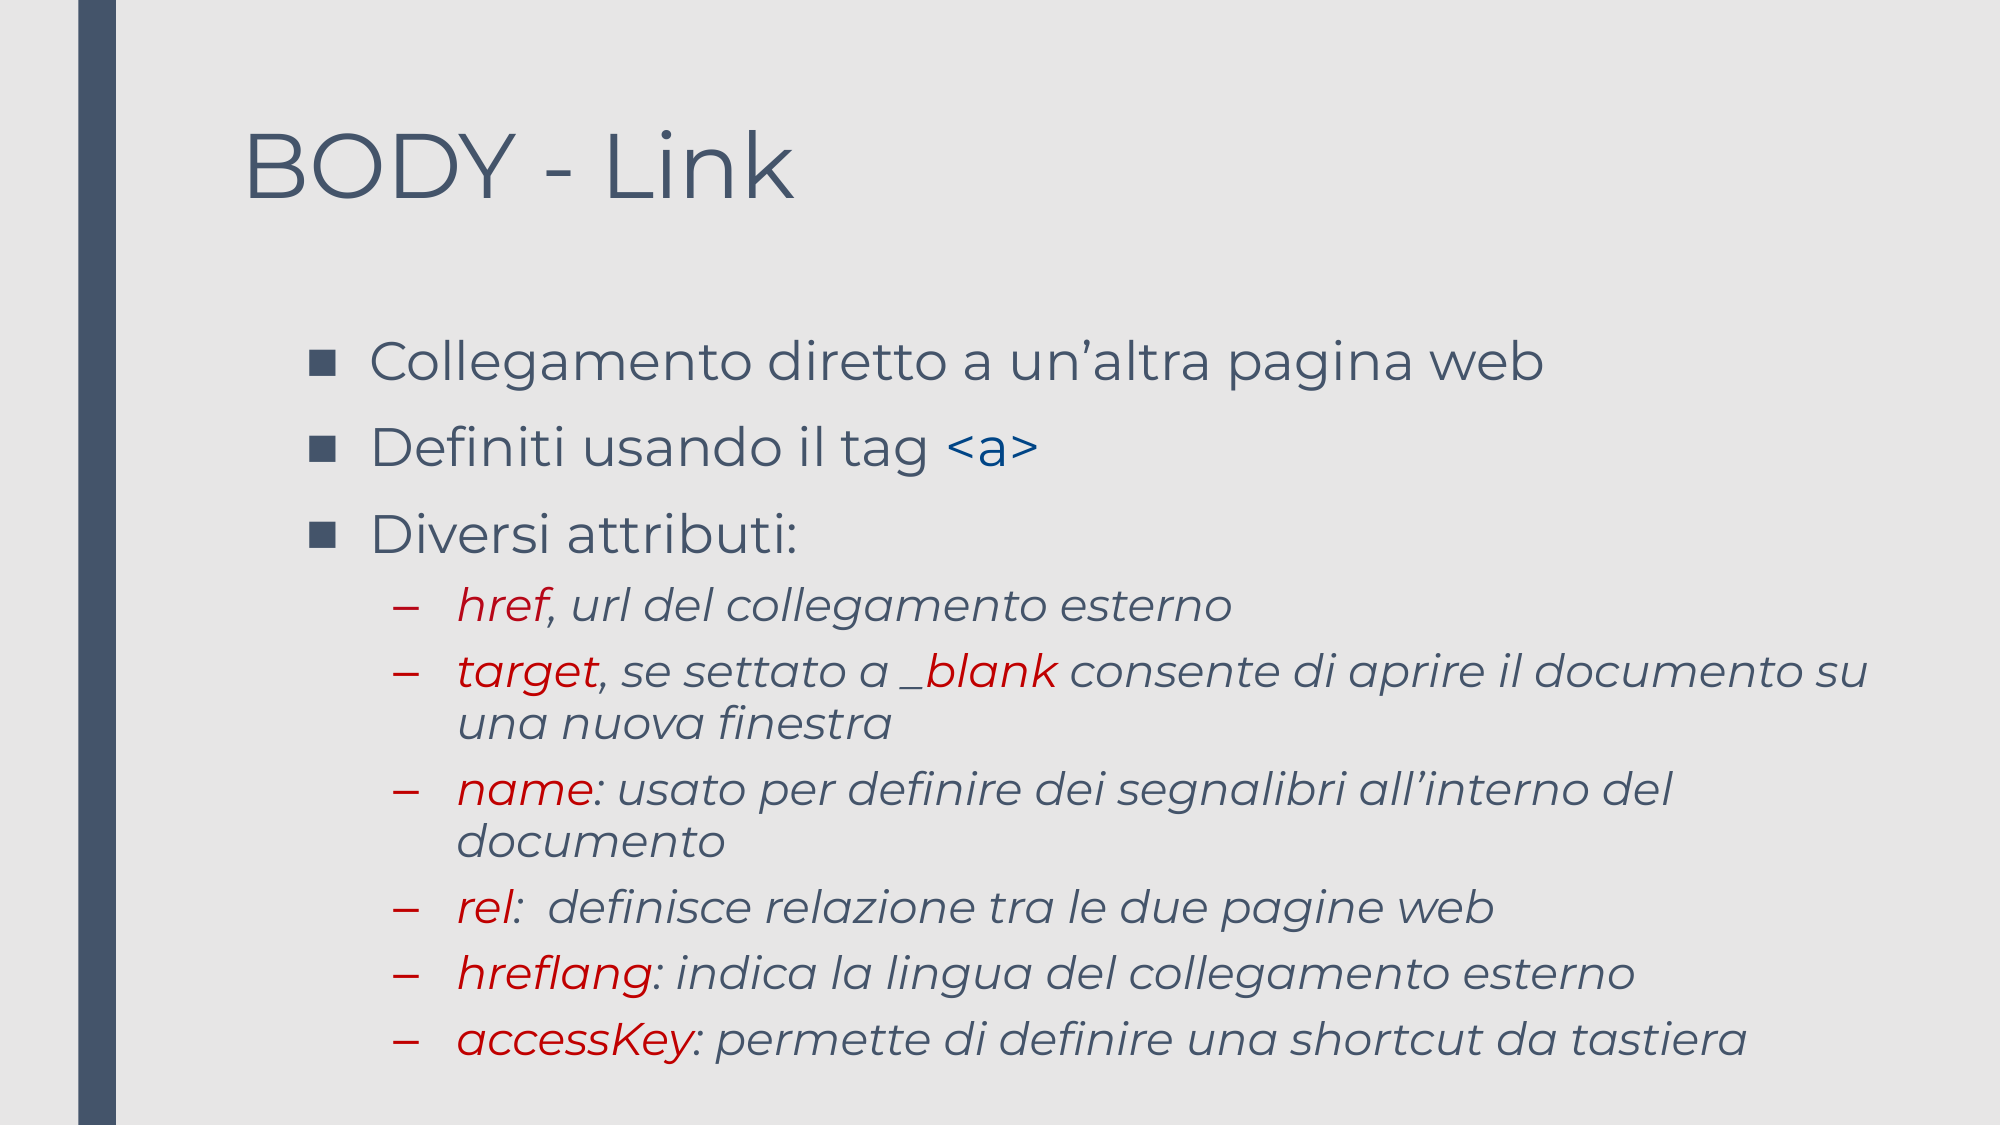

# BODY - Link
Collegamento diretto a un’altra pagina web
Definiti usando il tag <a>
Diversi attributi:
href, url del collegamento esterno
target, se settato a _blank consente di aprire il documento su una nuova finestra
name: usato per definire dei segnalibri all’interno del documento
rel:  definisce relazione tra le due pagine web
hreflang: indica la lingua del collegamento esterno
accessKey: permette di definire una shortcut da tastiera